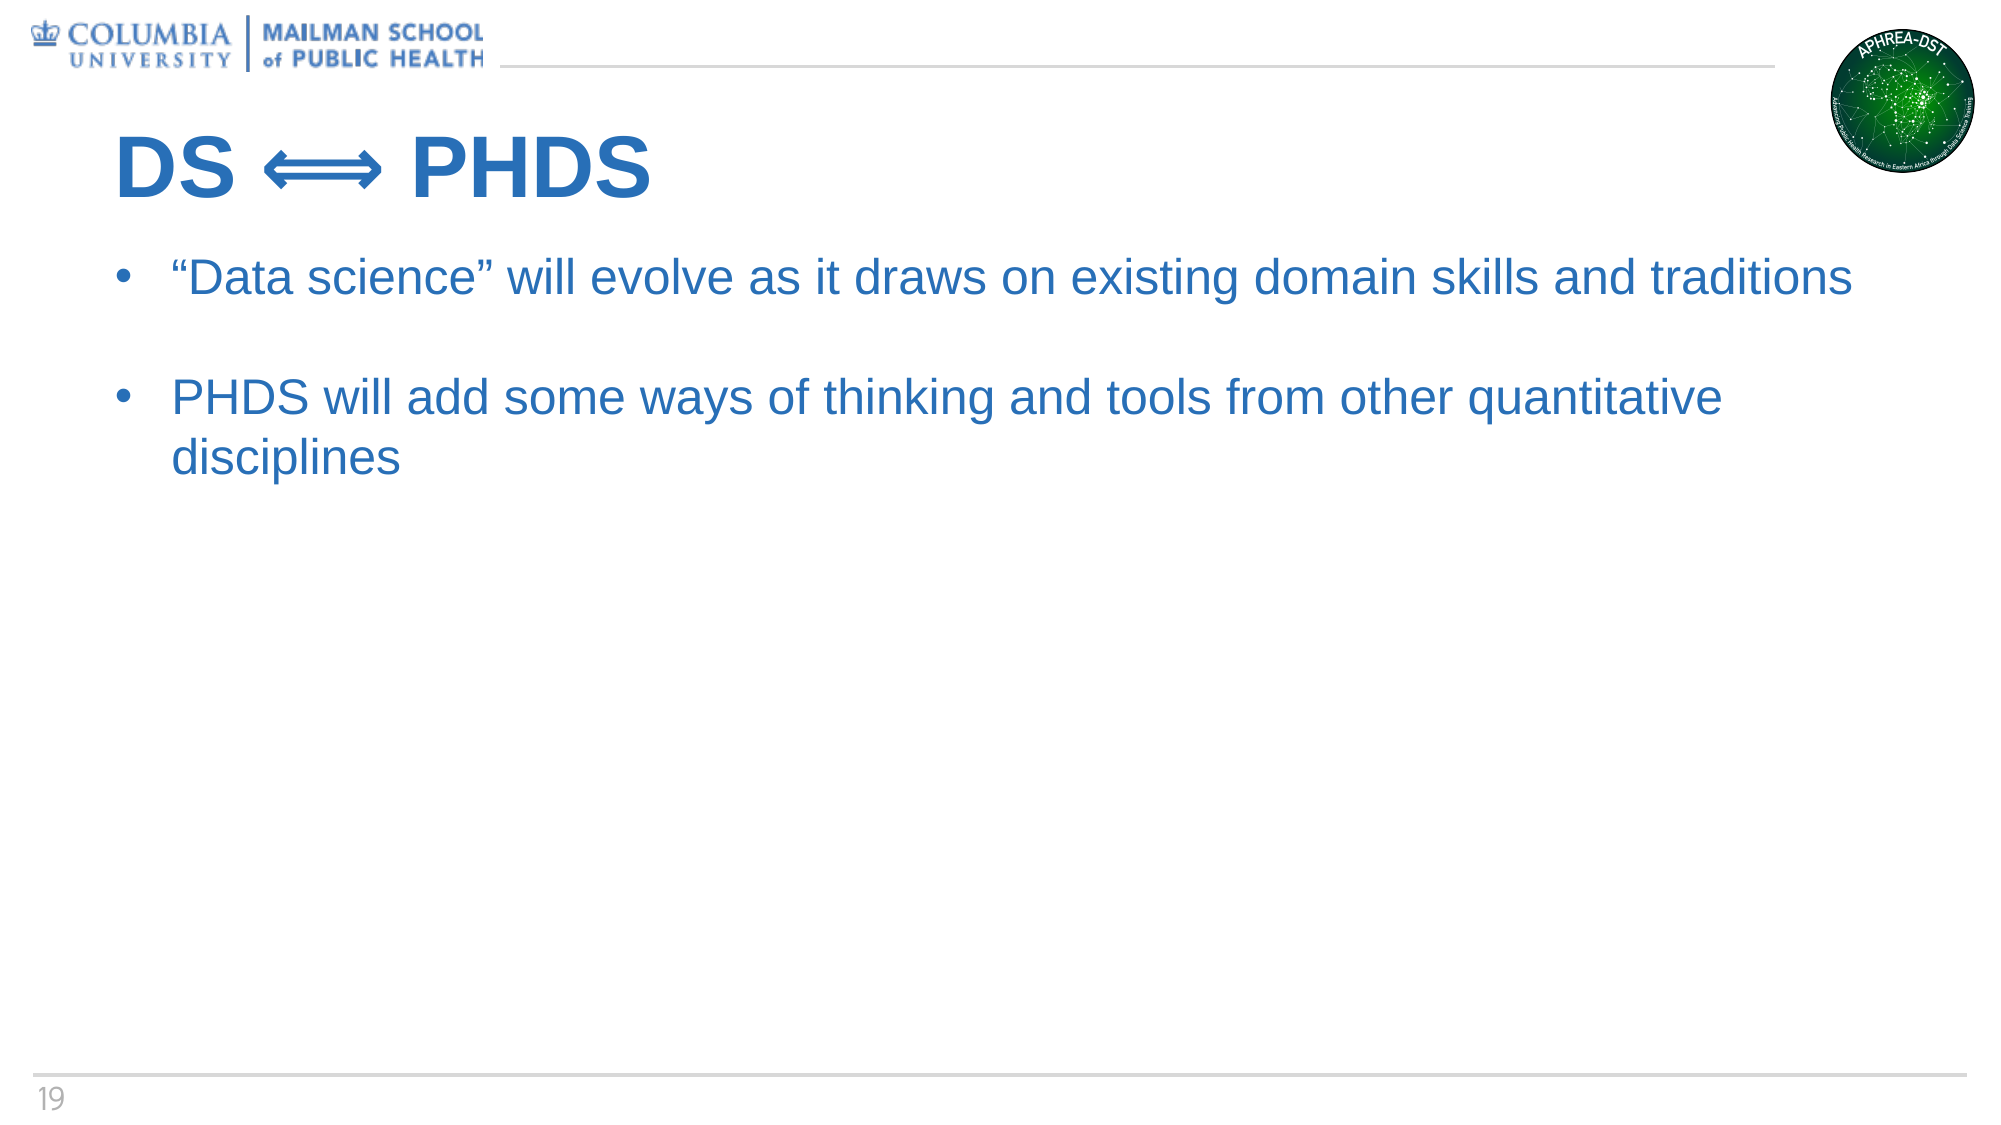

# DS ⟺ PHDS
“Data science” will evolve as it draws on existing domain skills and traditions

PHDS will add some ways of thinking and tools from other quantitative disciplines